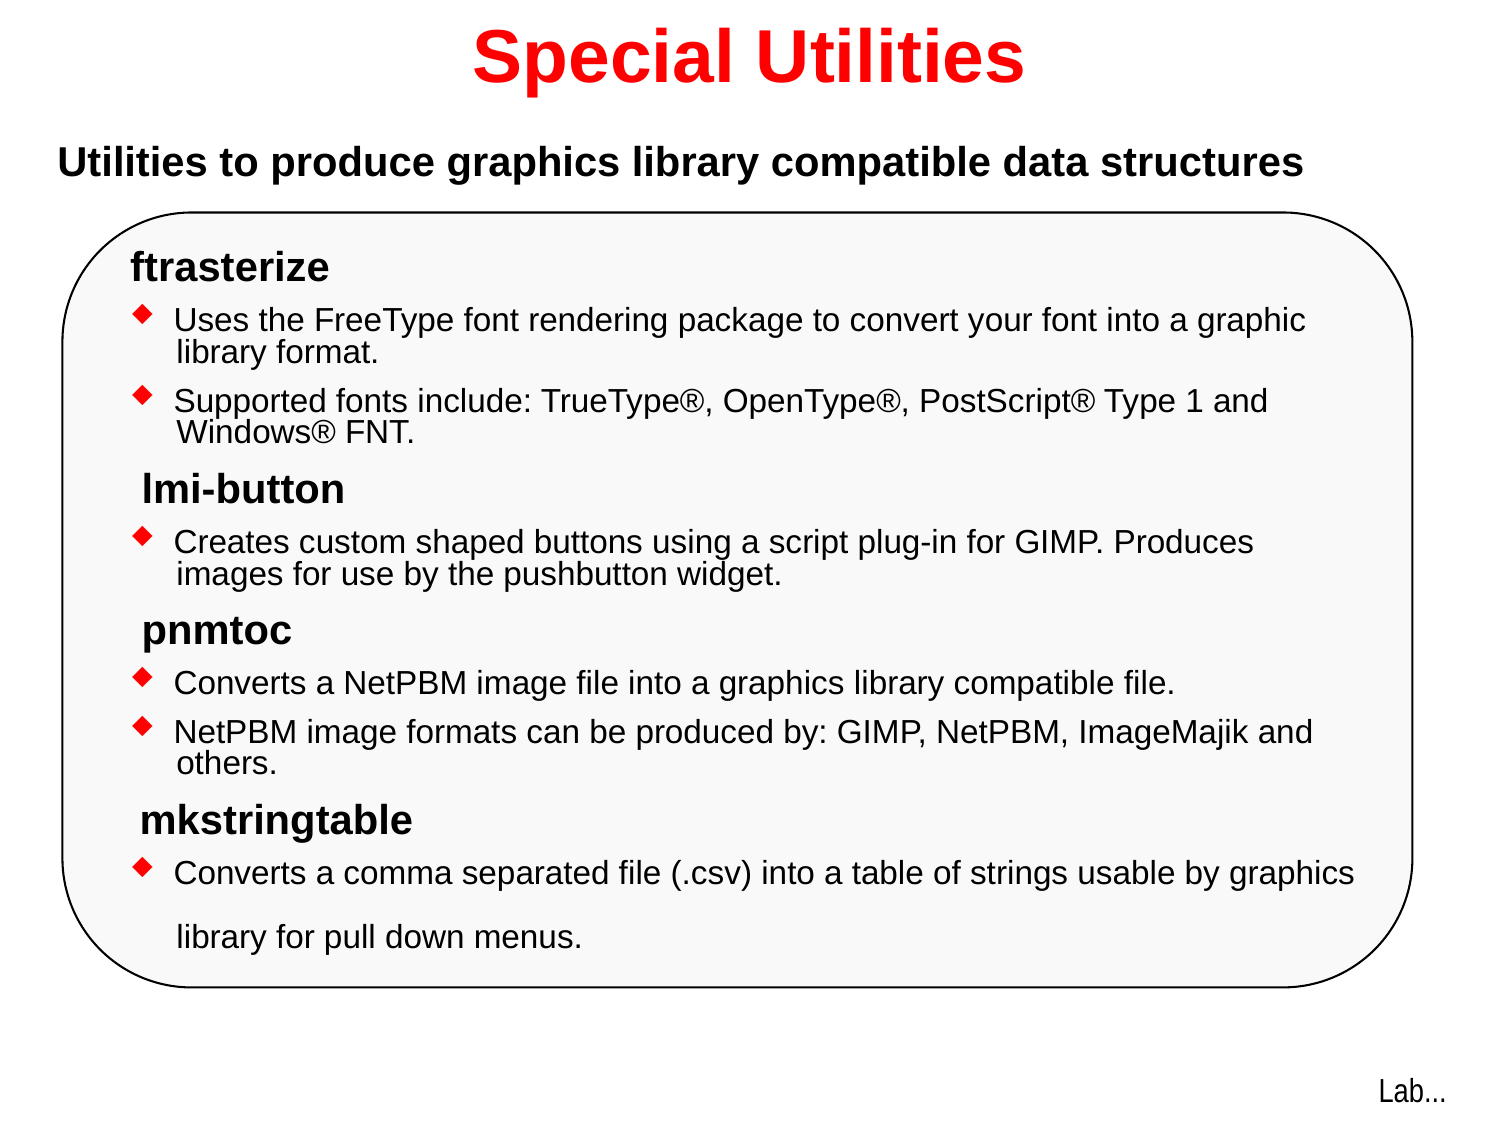

# Special Utilities
Utilities to produce graphics library compatible data structures

ftrasterize
  Uses the FreeType font rendering package to convert your font into a graphic
     library format.
  Supported fonts include: TrueType®, OpenType®, PostScript® Type 1 and
     Windows® FNT.
 lmi-button
  Creates custom shaped buttons using a script plug-in for GIMP. Produces
     images for use by the pushbutton widget.
 pnmtoc
  Converts a NetPBM image file into a graphics library compatible file.
  NetPBM image formats can be produced by: GIMP, NetPBM, ImageMajik and
     others.
 mkstringtable
  Converts a comma separated file (.csv) into a table of strings usable by graphics
     library for pull down menus.
Lab...